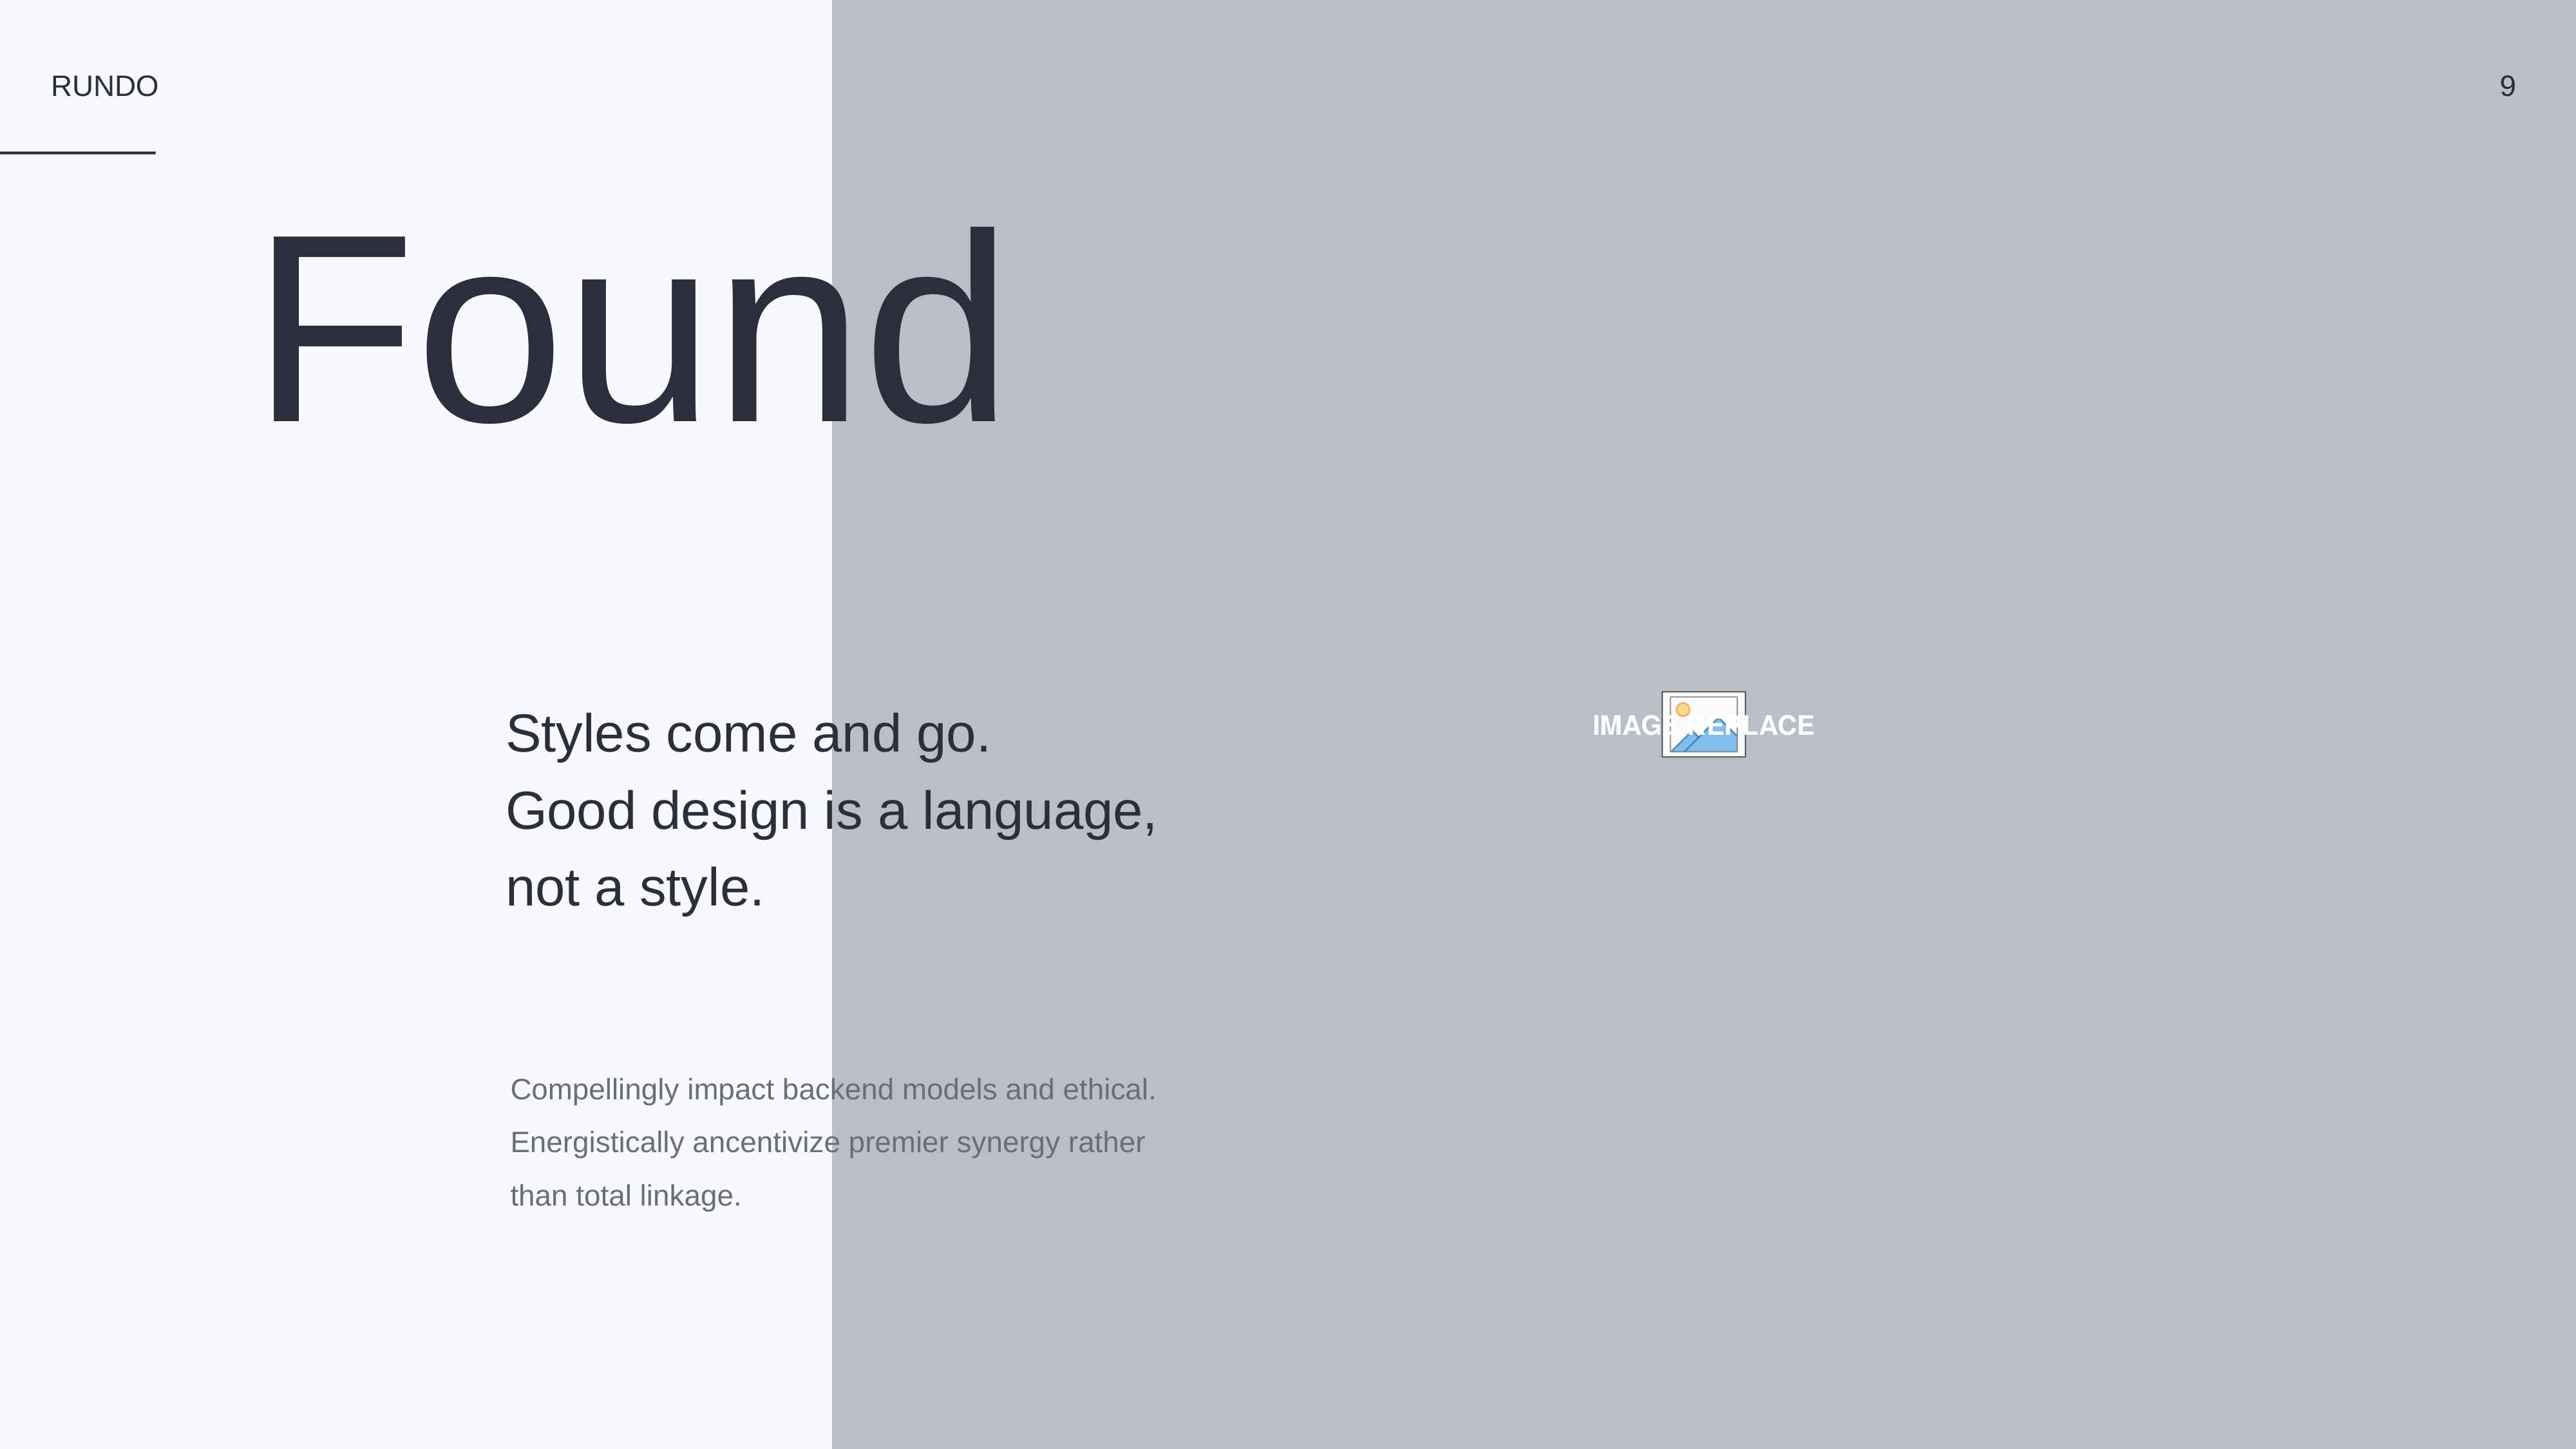

9
Found
Styles come and go.
Good design is a language,
not a style.
Compellingly impact backend models and ethical.
Energistically ancentivize premier synergy rather
than total linkage.